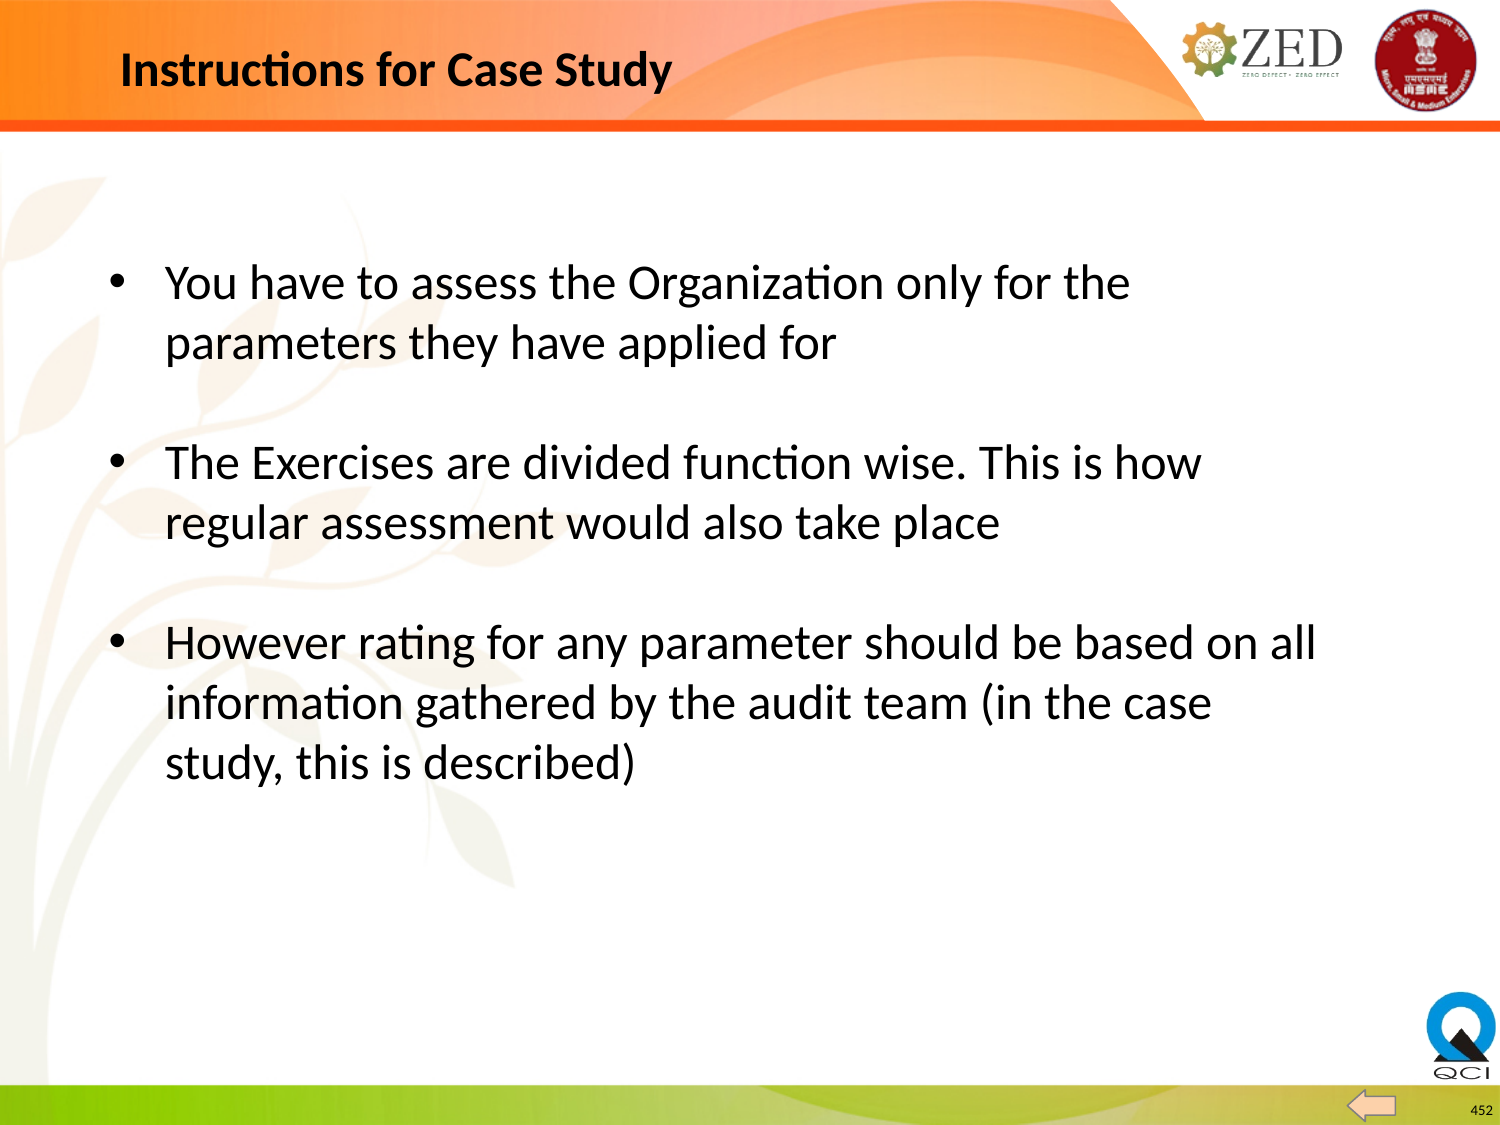

# Instructions for Case Study
You have to assess the Organization only for the parameters they have applied for

The Exercises are divided function wise. This is how regular assessment would also take place

However rating for any parameter should be based on all information gathered by the audit team (in the case study, this is described)